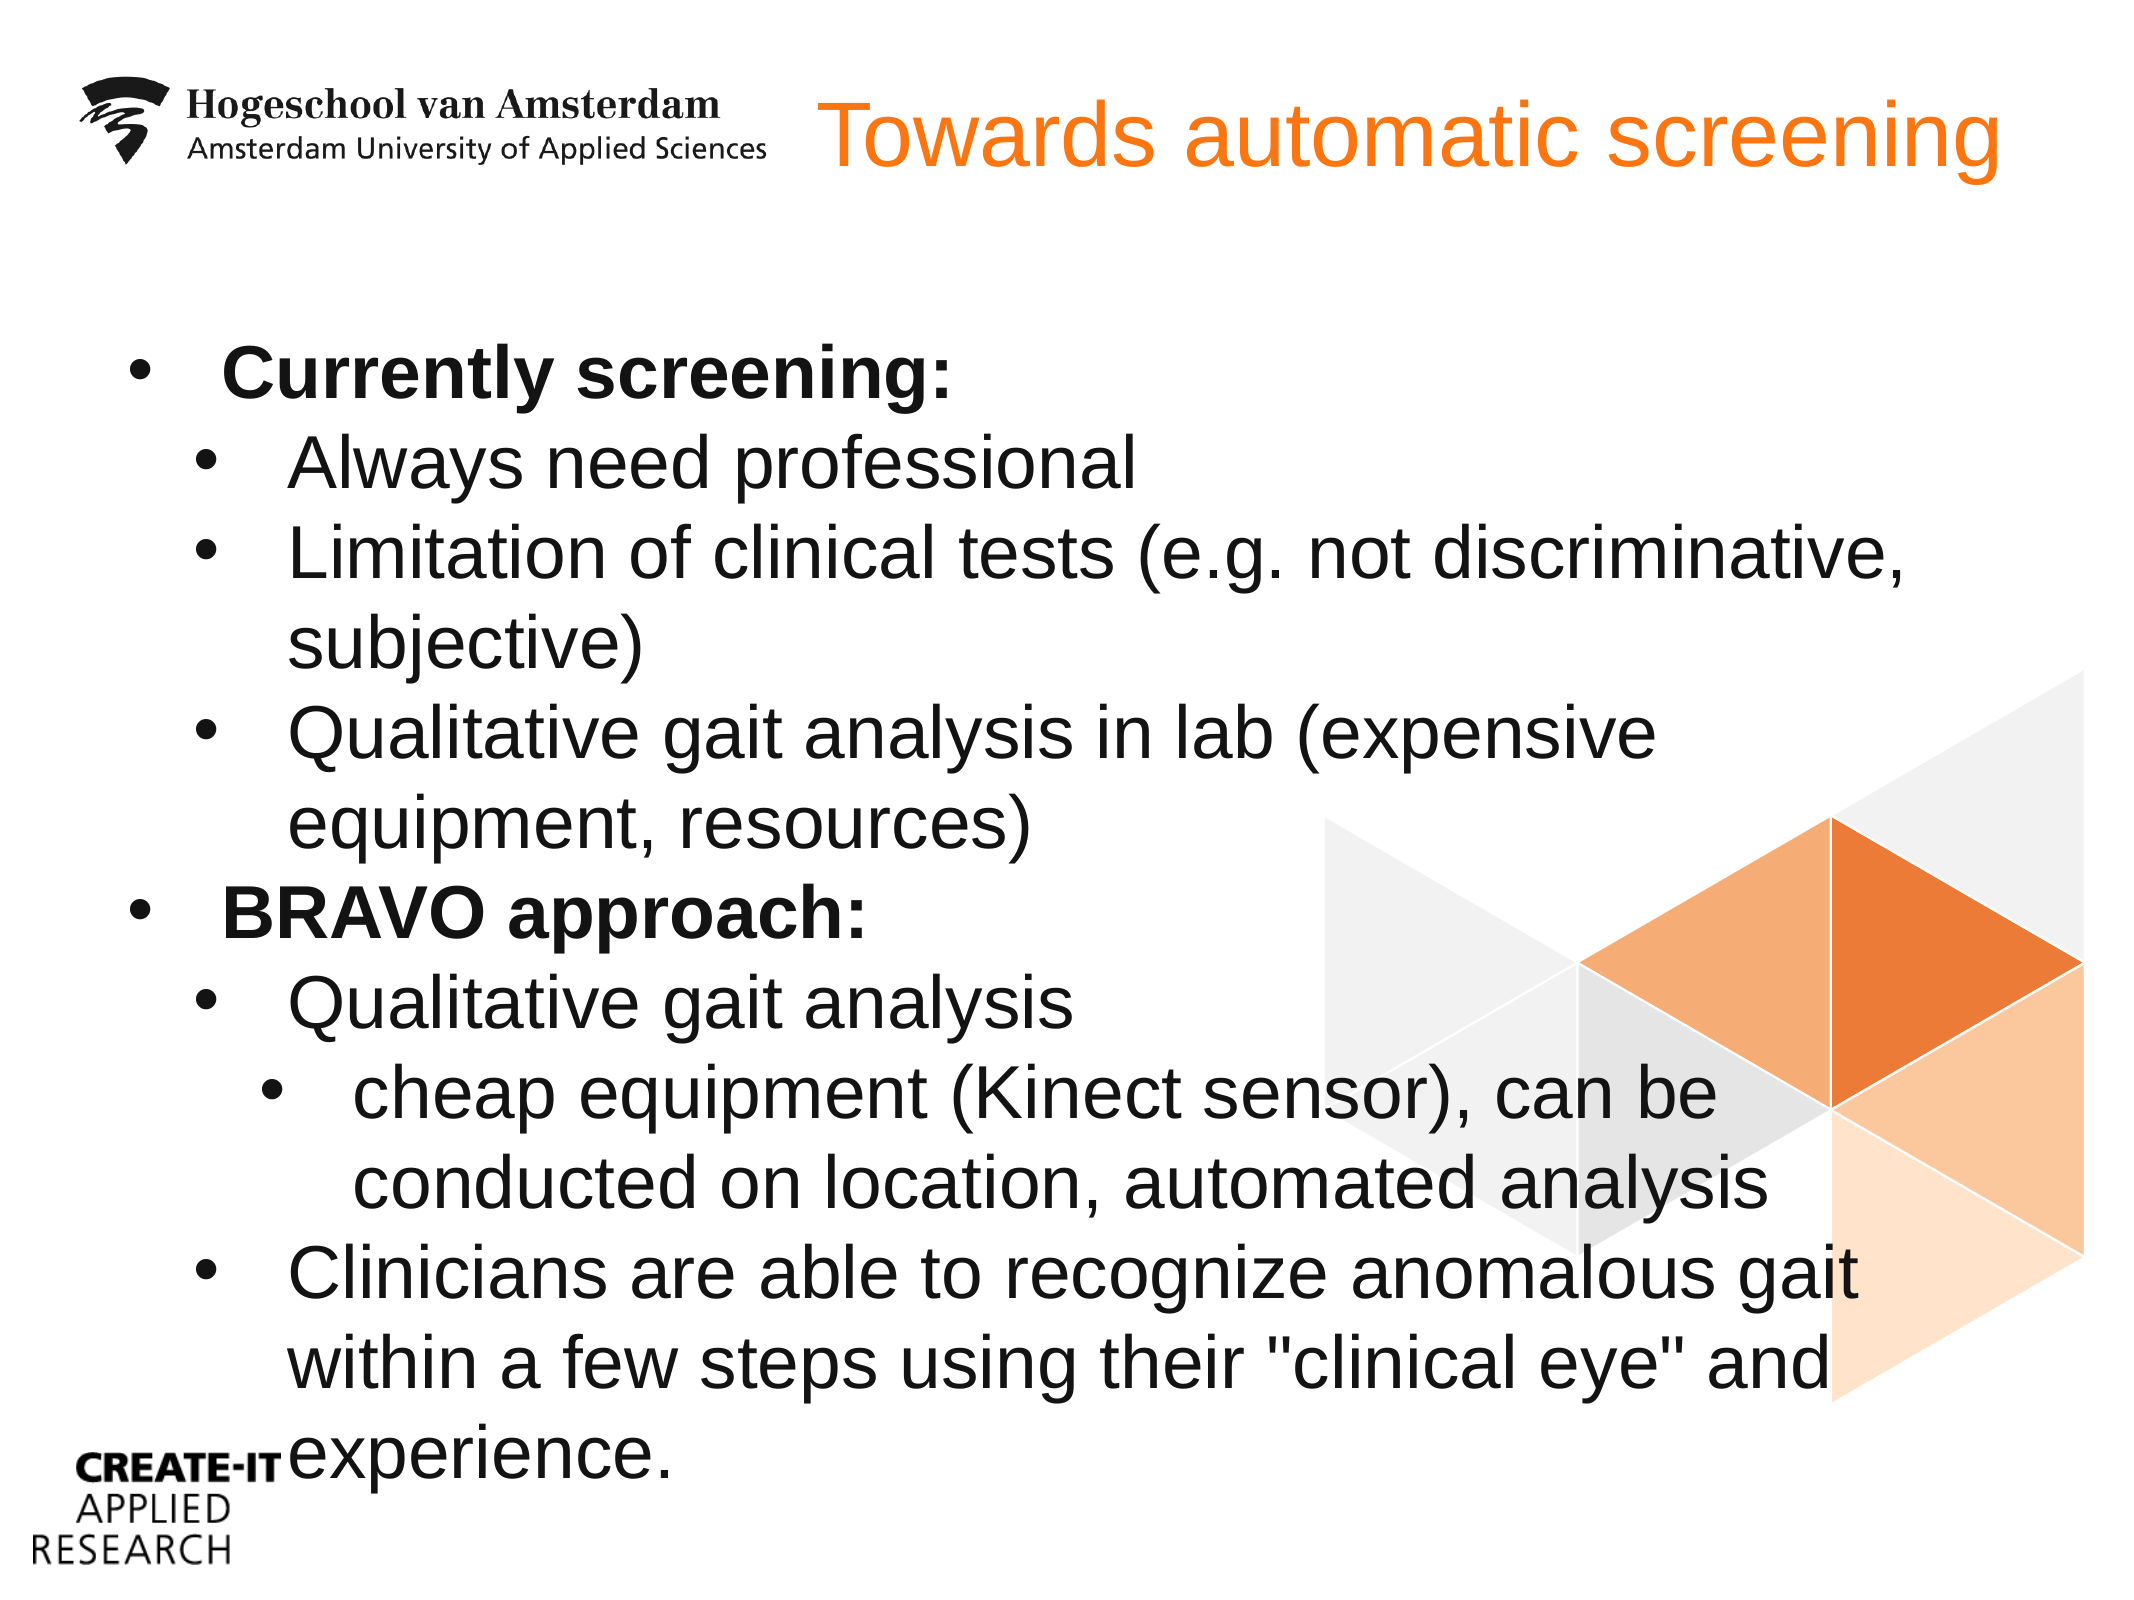

# Towards automatic screening
Currently screening:
Always need professional
Limitation of clinical tests (e.g. not discriminative, subjective)
Qualitative gait analysis in lab (expensive equipment, resources)
BRAVO approach:
Qualitative gait analysis
cheap equipment (Kinect sensor), can be conducted on location, automated analysis
Clinicians are able to recognize anomalous gait within a few steps using their "clinical eye" and experience.